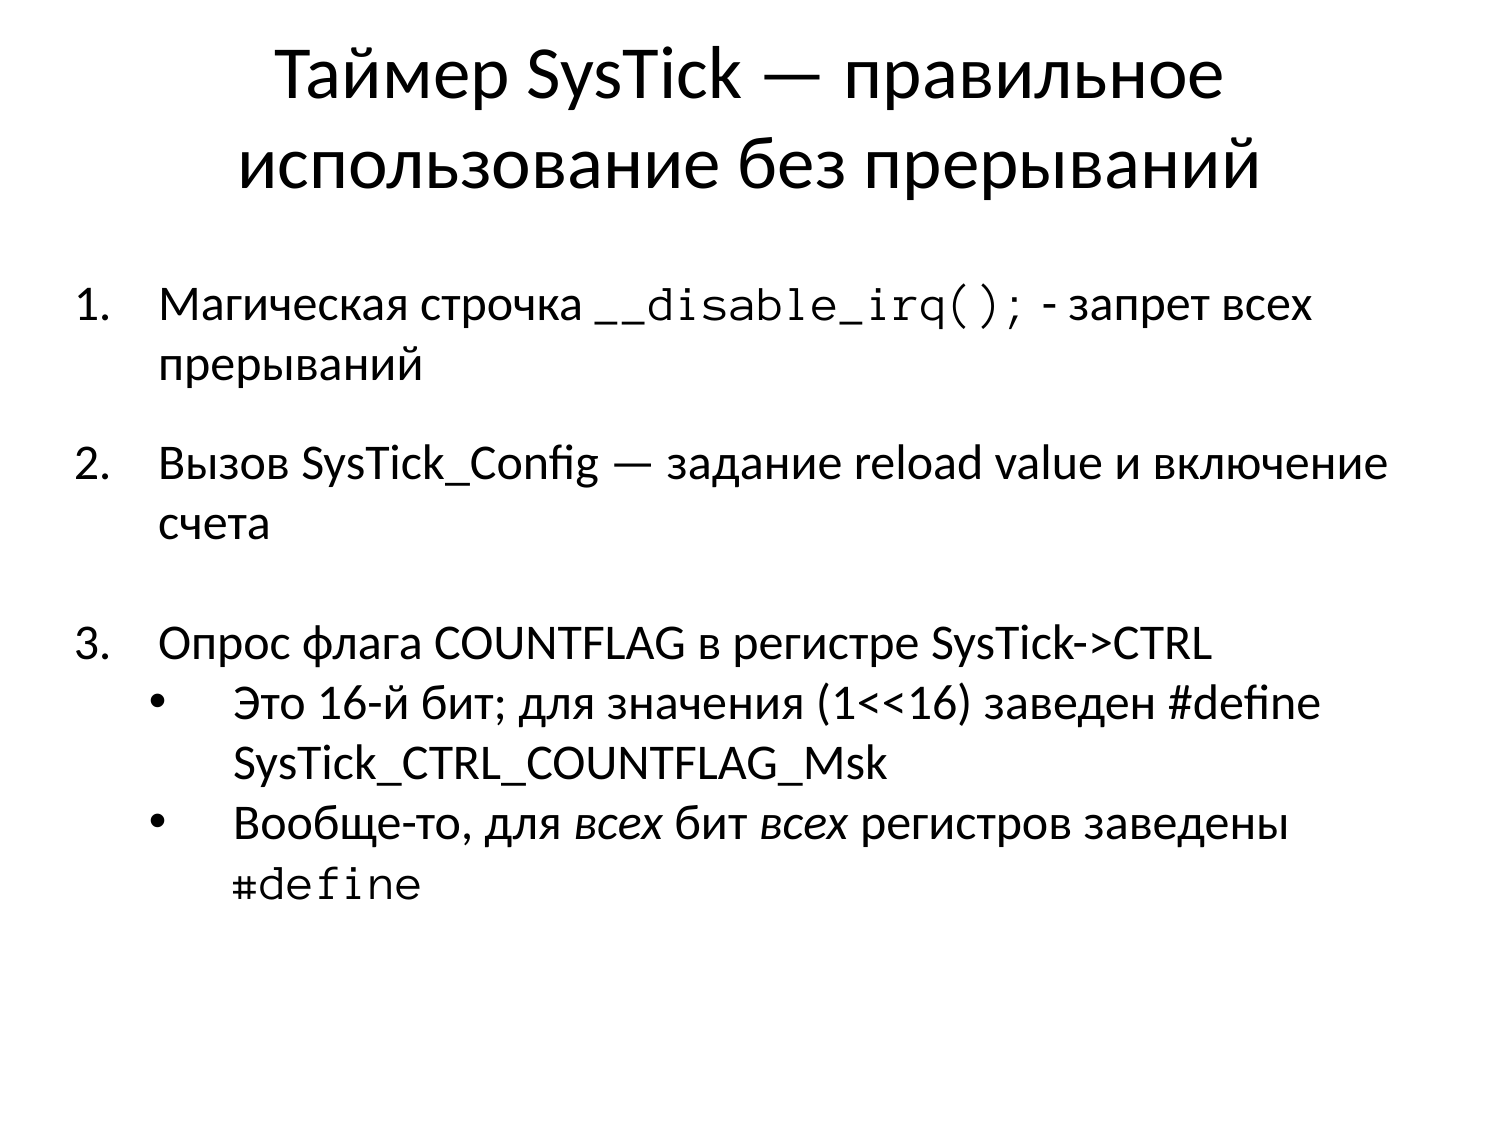

Таймер SysTick — правильное использование без прерываний
Магическая строчка __disable_irq(); - запрет всех прерываний

Вызов SysTick_Config — задание reload value и включение счета

Опрос флага COUNTFLAG в регистре SysTick->CTRL
Это 16-й бит; для значения (1<<16) заведен #define SysTick_CTRL_COUNTFLAG_Msk
Вообще-то, для всех бит всех регистров заведены #define